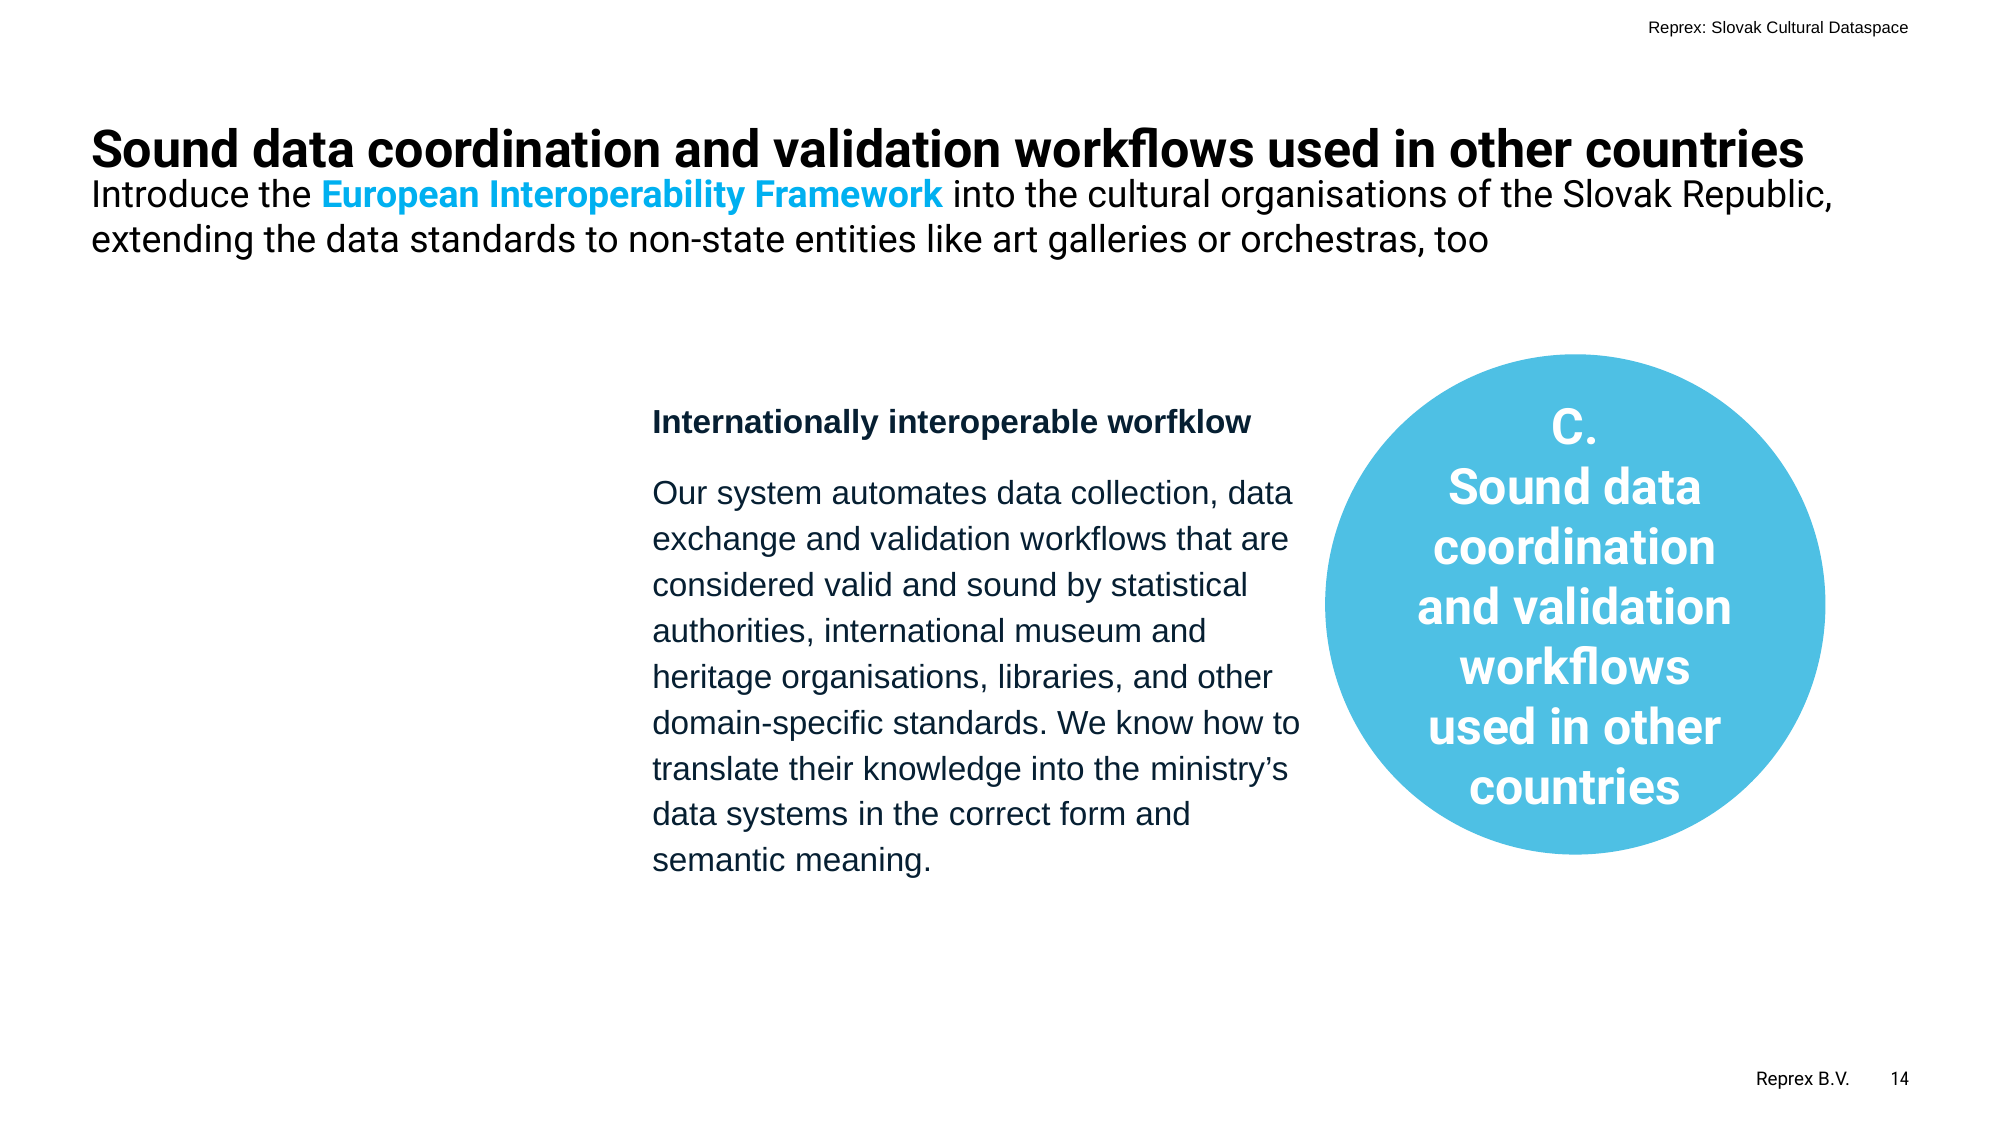

Reprex: Slovak Cultural Dataspace
# Sound data coordination and validation workflows used in other countries
Introduce the European Interoperability Framework into the cultural organisations of the Slovak Republic, extending the data standards to non-state entities like art galleries or orchestras, too
C.
Sound data coordination and validation workflows used in other countries
Internationally interoperable worfklow
Our system automates data collection, data exchange and validation workflows that are considered valid and sound by statistical authorities, international museum and heritage organisations, libraries, and other domain-specific standards. We know how to translate their knowledge into the ministry’s data systems in the correct form and semantic meaning.